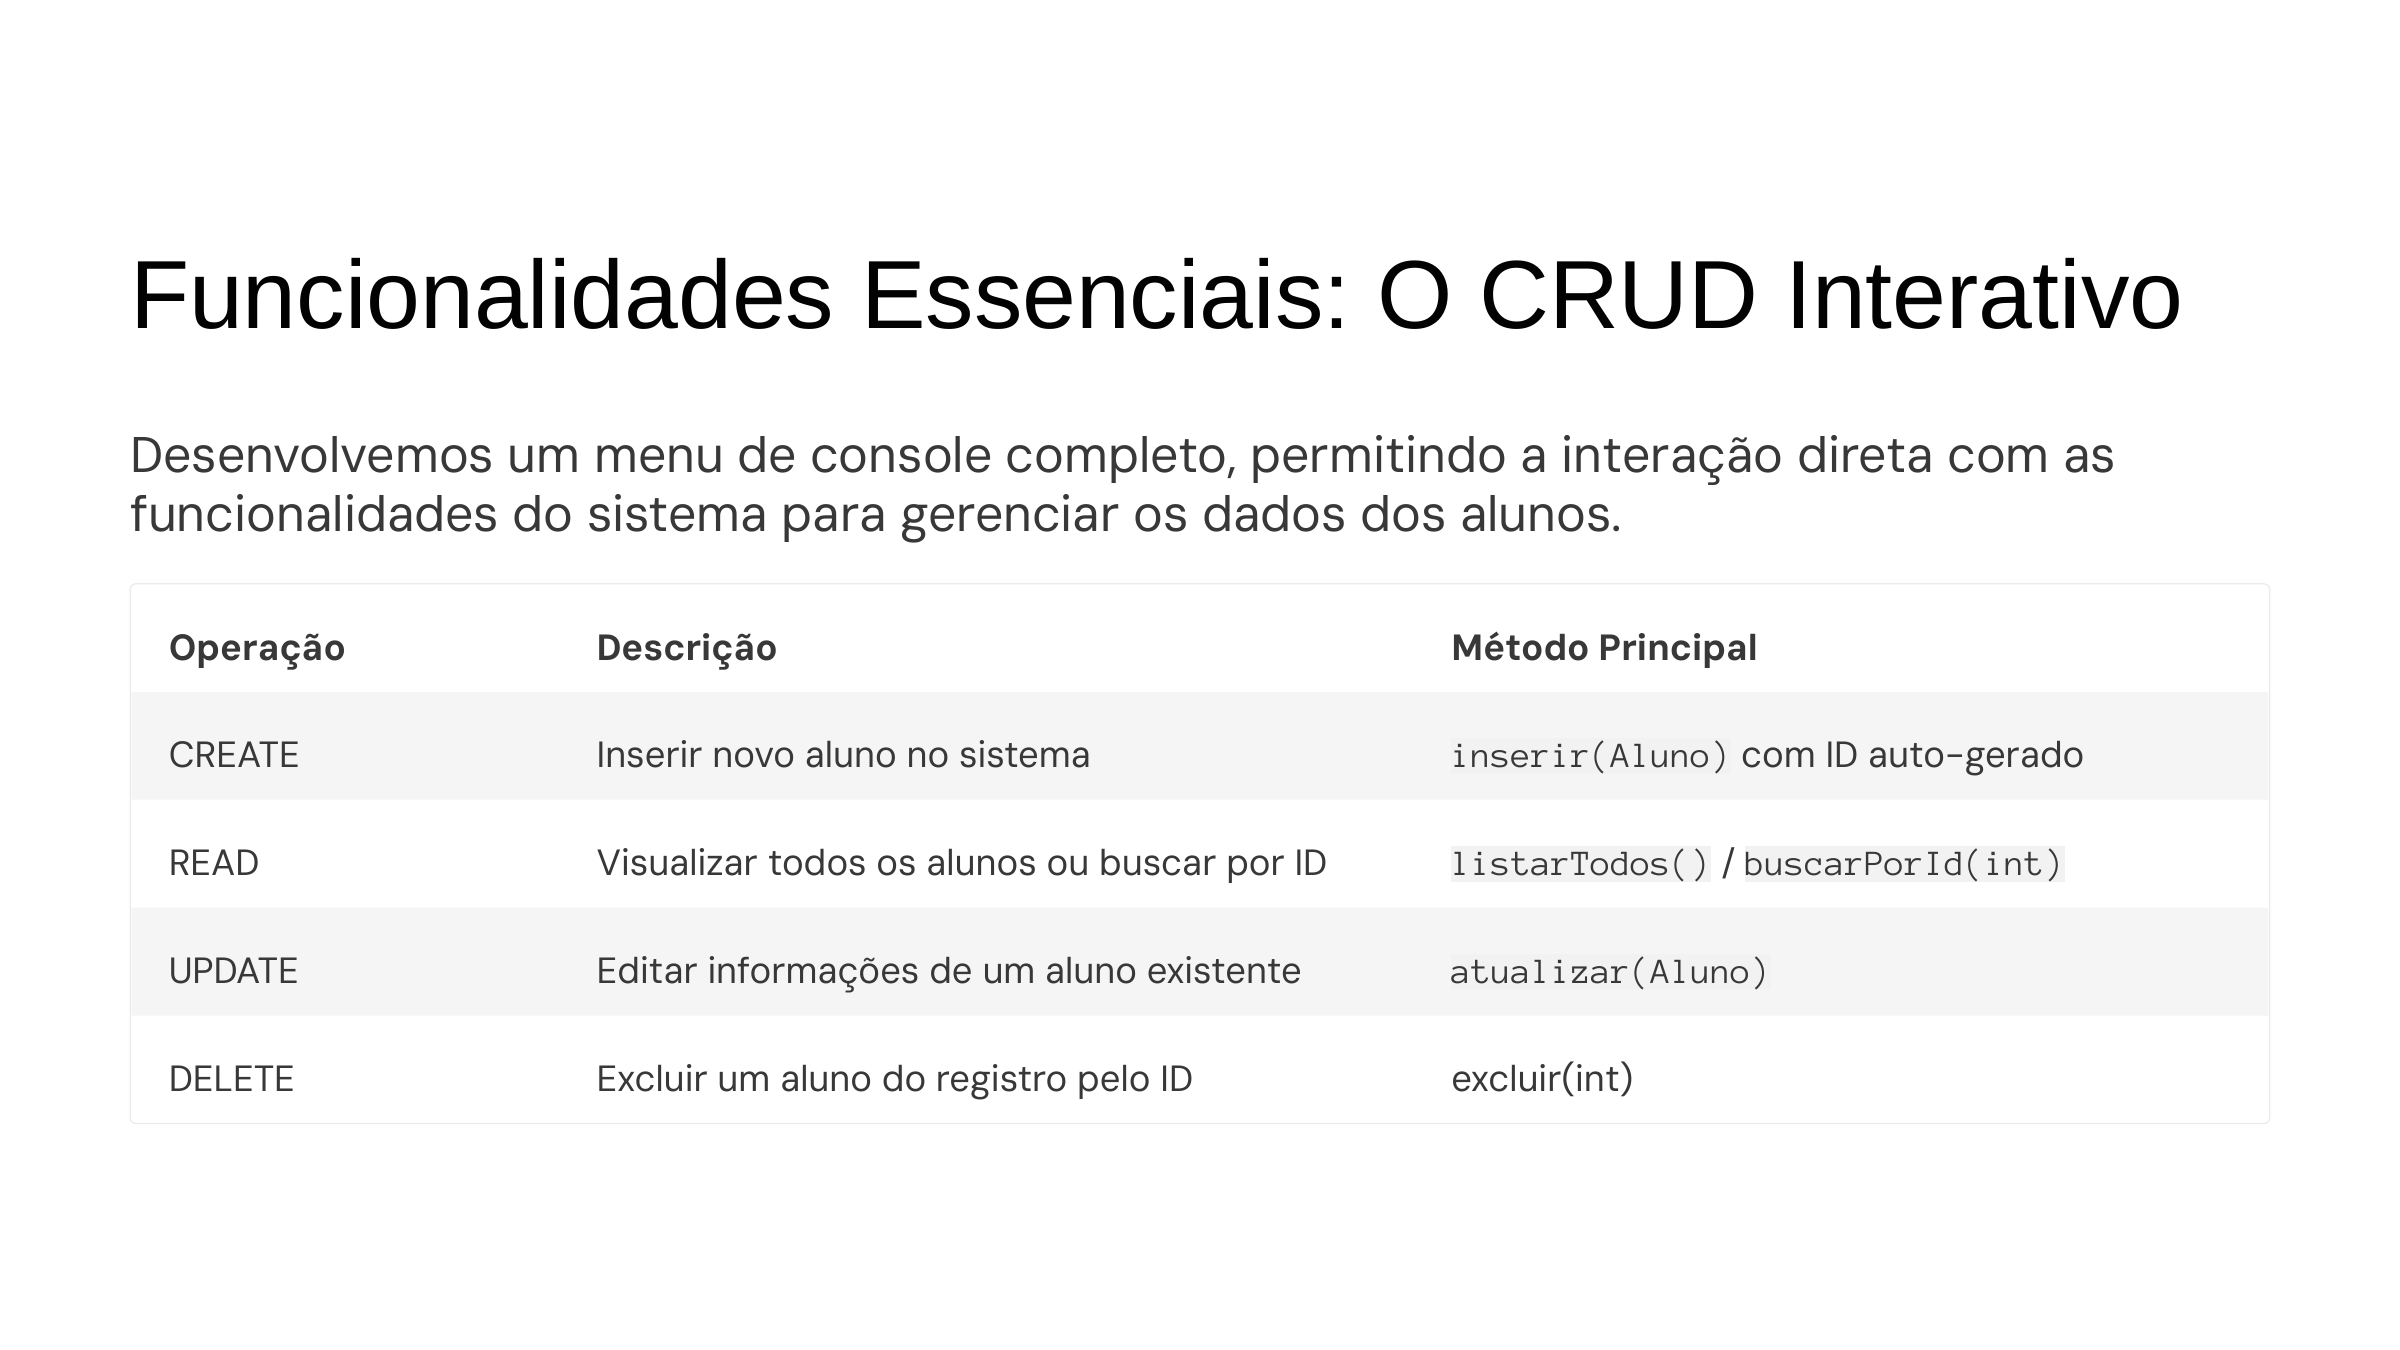

Funcionalidades Essenciais: O CRUD Interativo
Desenvolvemos um menu de console completo, permitindo a interação direta com as funcionalidades do sistema para gerenciar os dados dos alunos.

Operação
Descrição
Método Principal

CREATE
Inserir novo aluno no sistema
inserir(Aluno) com ID auto-gerado

READ
Visualizar todos os alunos ou buscar por ID
listarTodos() / buscarPorId(int)

UPDATE
Editar informações de um aluno existente
atualizar(Aluno)

DELETE
Excluir um aluno do registro pelo ID
excluir(int)